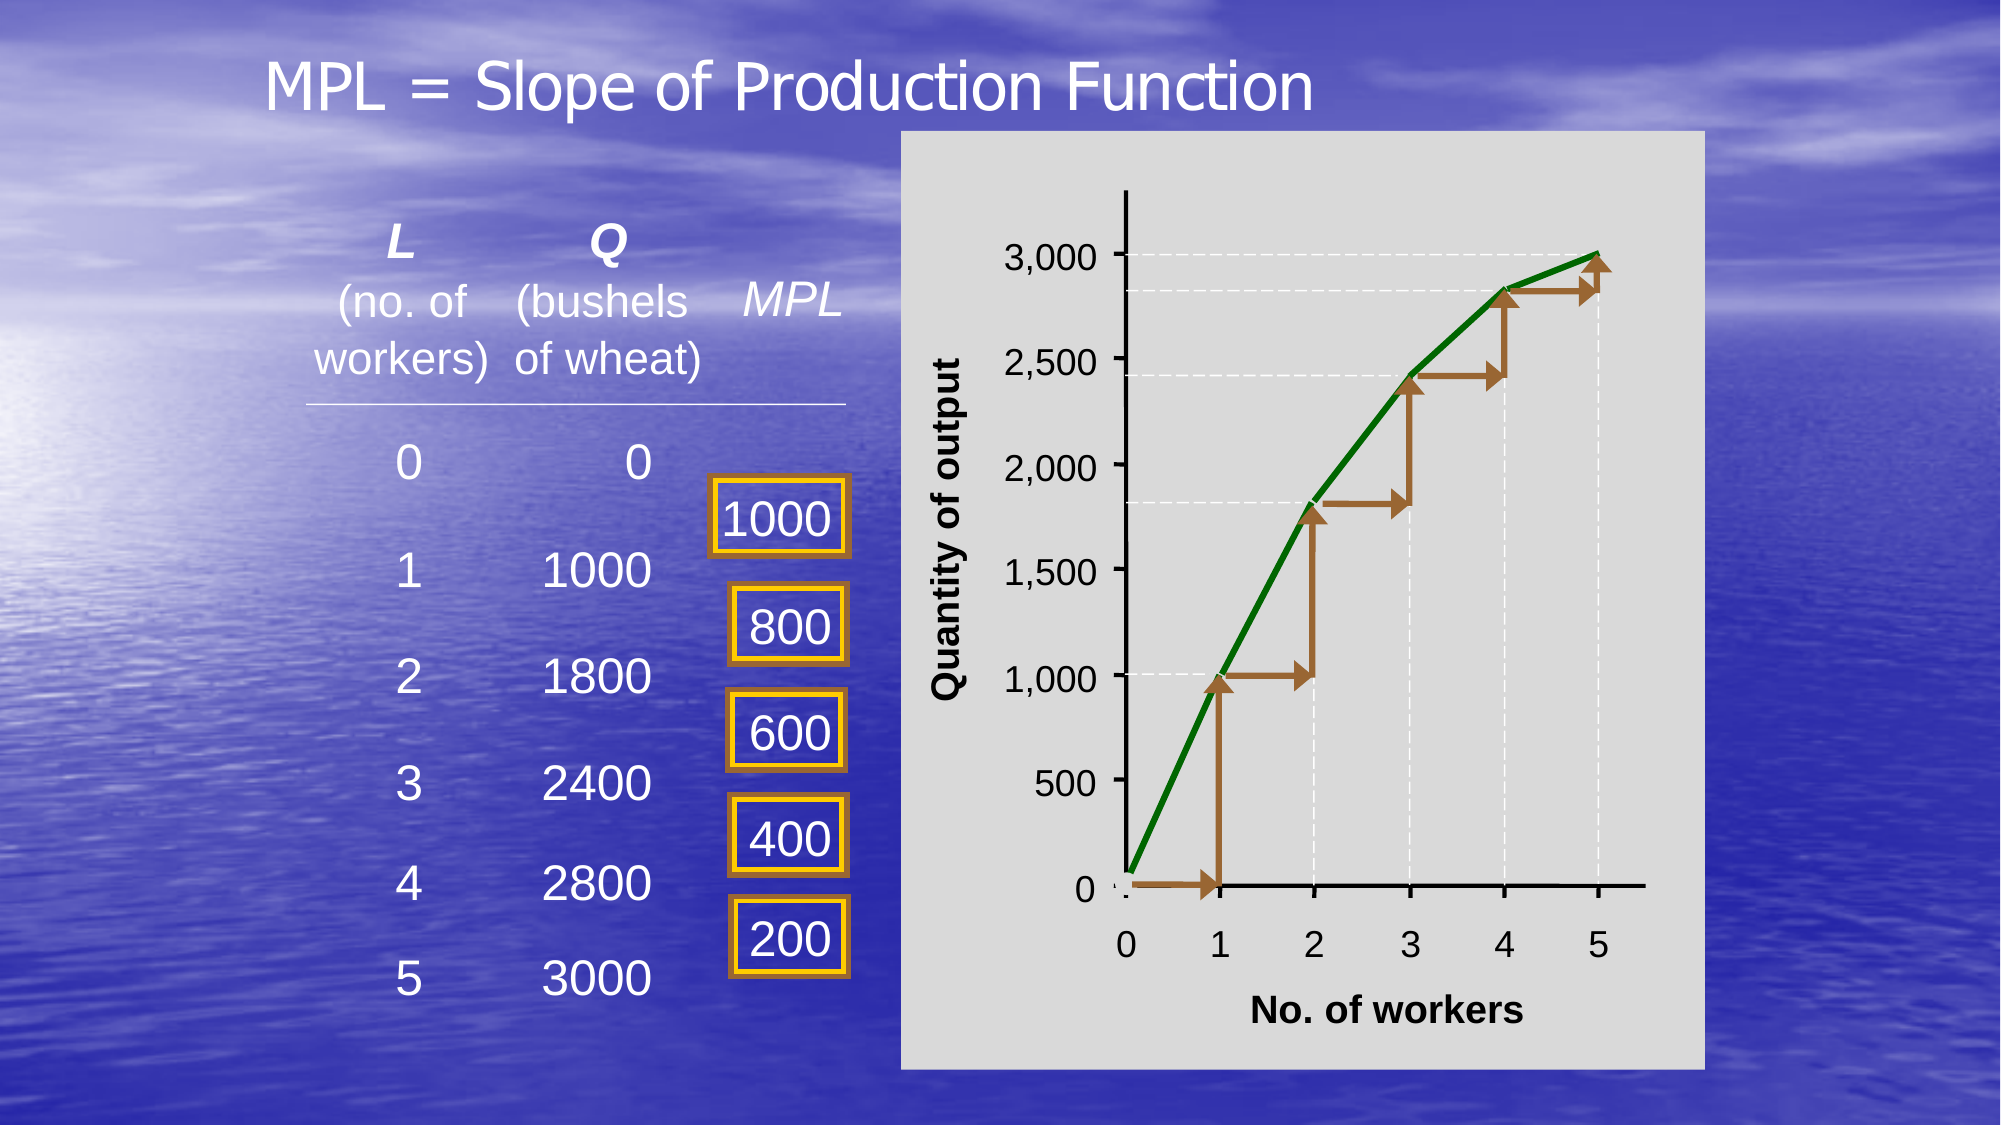

MPL = Slope of Production Function
0

3,000

2,500

2,000

       Quantity of output
1,500

1,000

500

0

0
1
2
3
4
5
No. of workers

L
(no. of workers)

Q
(bushels
of wheat)
MPL

MPL equals the
slope of the production function.
Notice that
MPL diminishes
as L increases.
This explains why the production function gets flatter
as L increases.

0

0

1000

1

1000

800

2

1800

600

3

2400

400

4

2800

200

5

3000